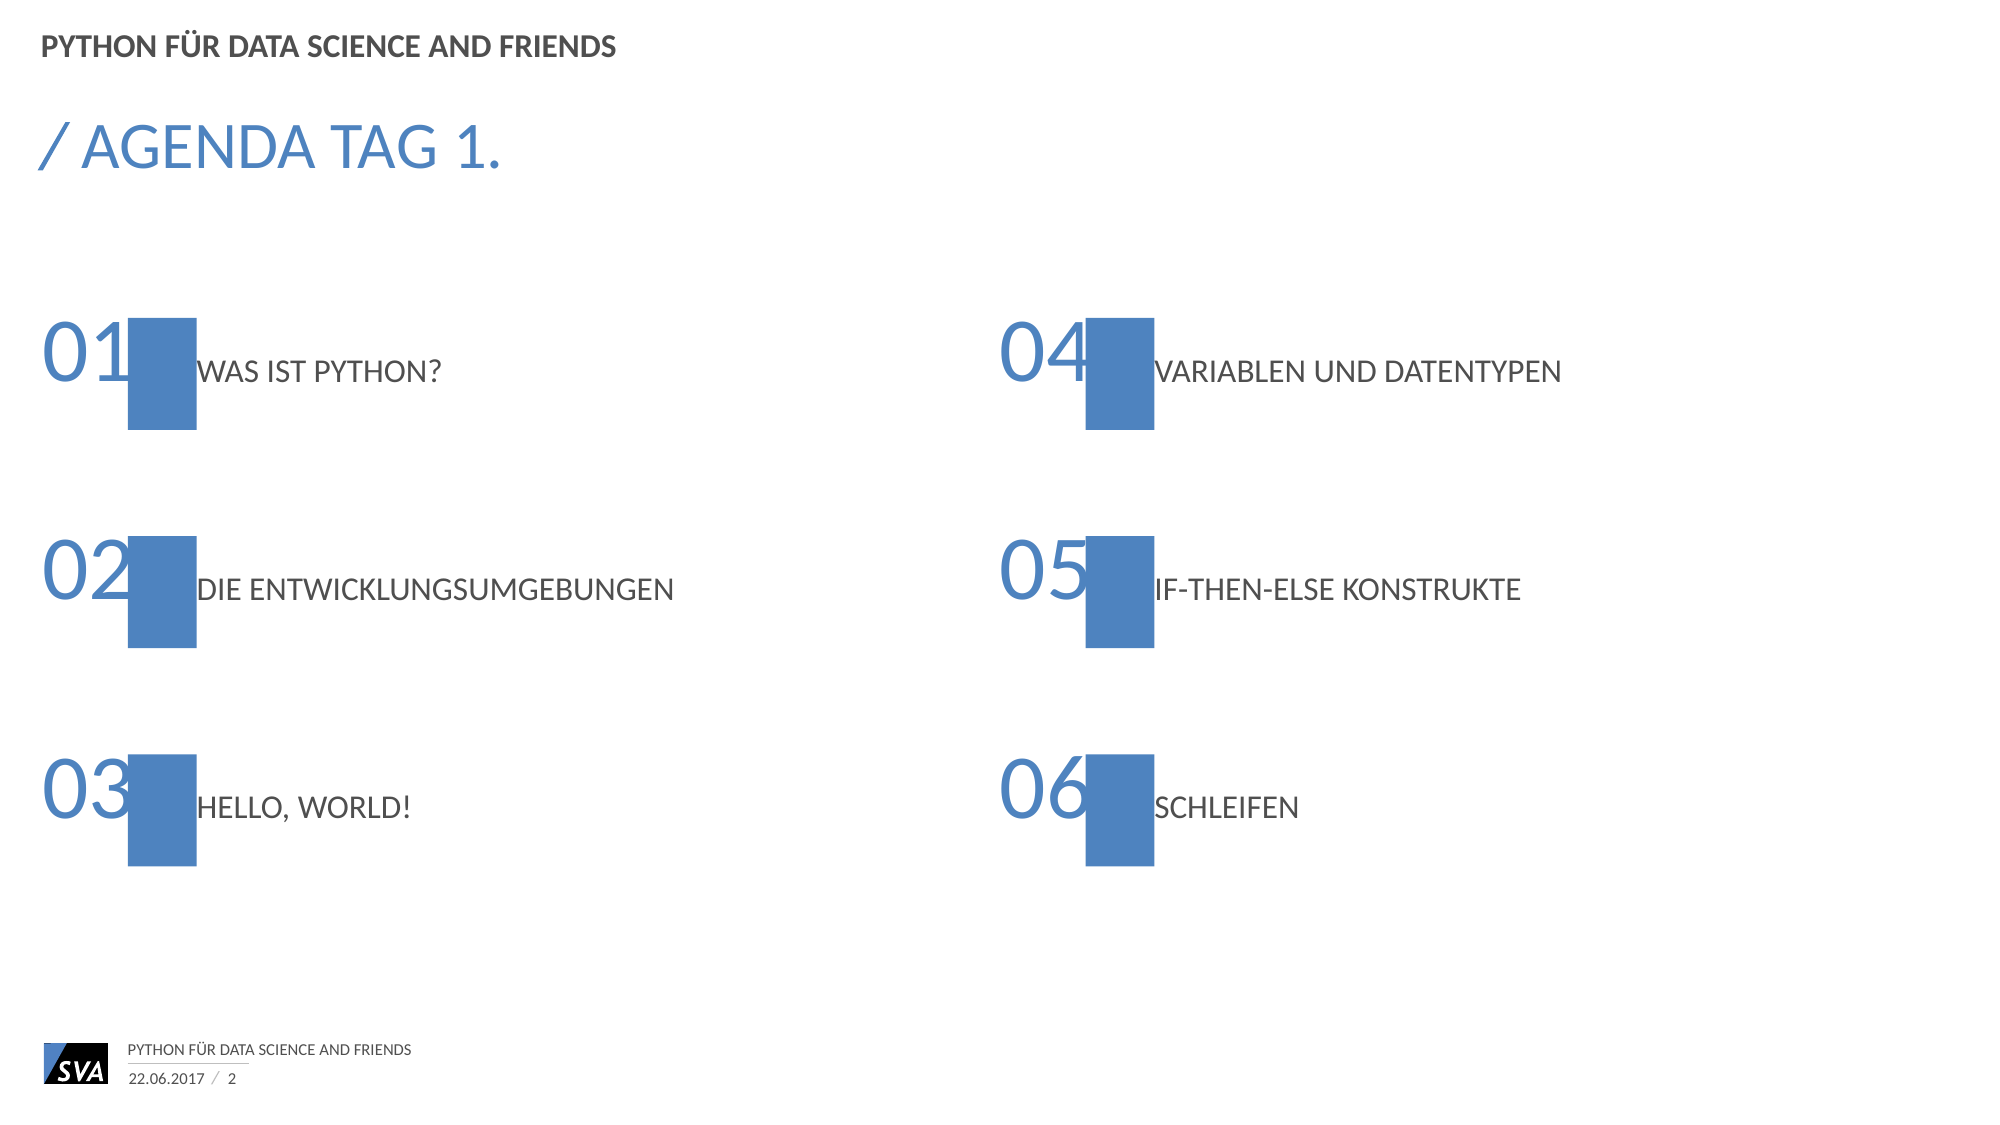

Python für Data Science and Friends

# Agenda Tag 1.
01
04

Was ist python?
Variablen und Datentypen
02
05

Die entwicklungsumgebungen
IF-Then-else Konstrukte

03
06

Hello, world!
Schleifen
Python für Data Science and Friends
22.06.2017
2